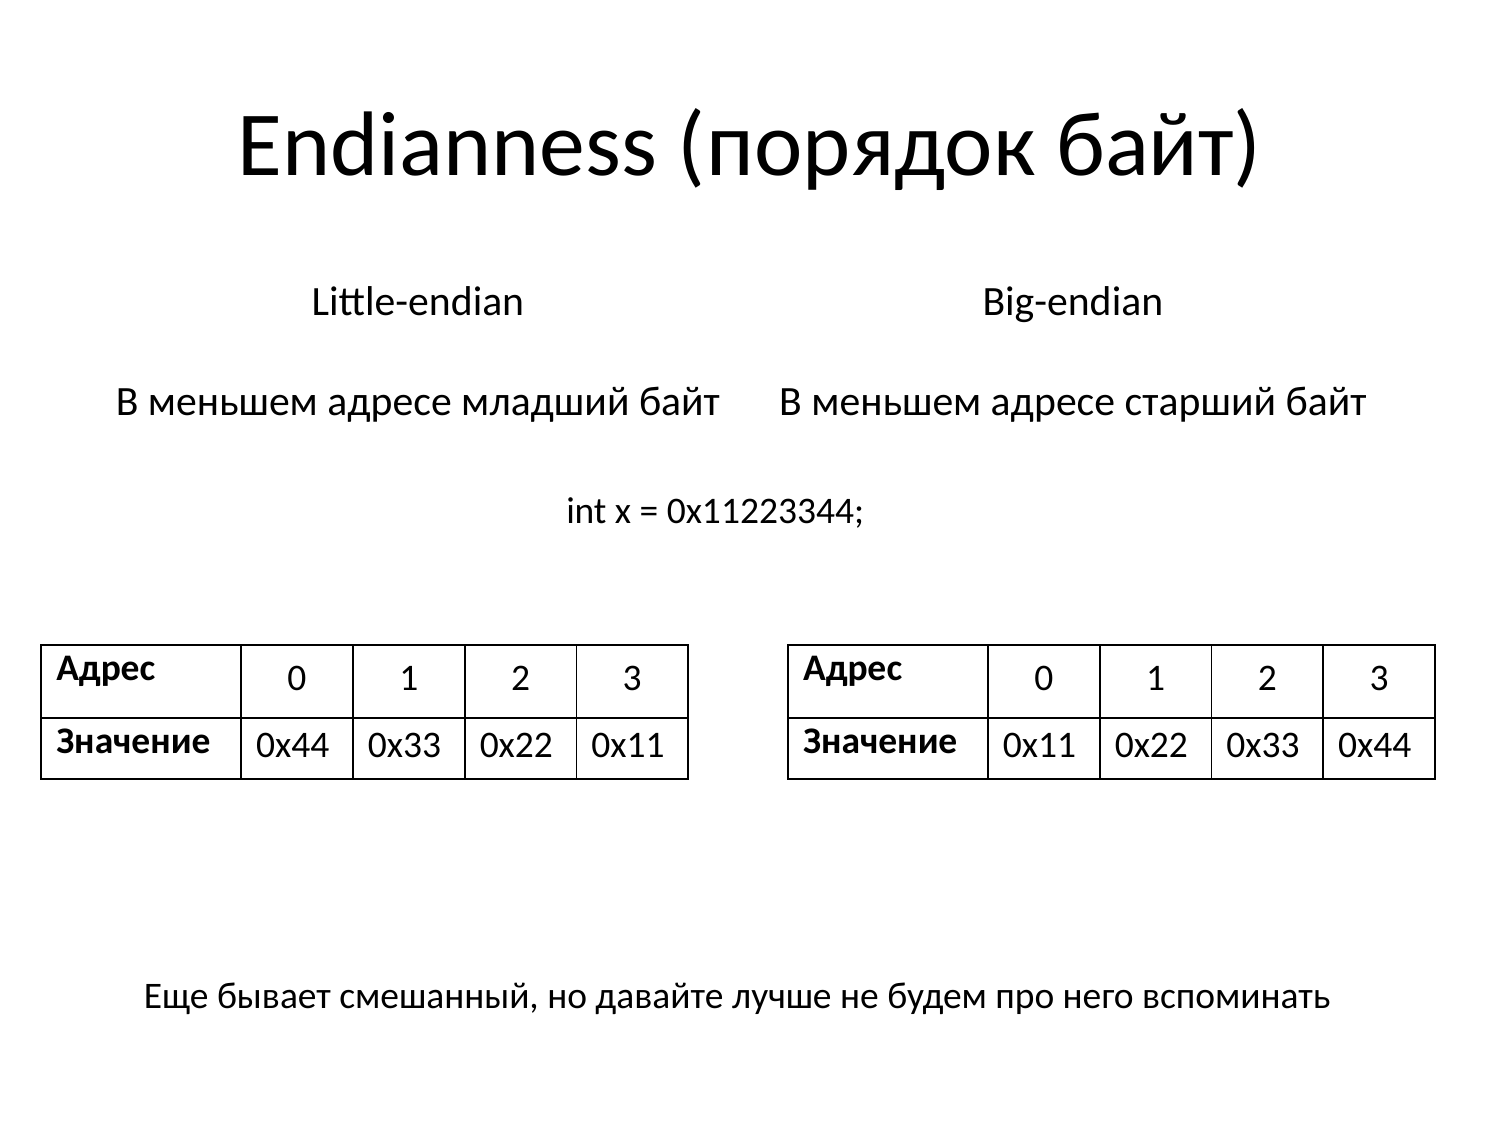

# Endianness (порядок байт)
Little-endian

В меньшем адресе младший байт
Big-endian

В меньшем адресе старший байт
int x = 0x11223344;
| Адрес | 0 | 1 | 2 | 3 |
| --- | --- | --- | --- | --- |
| Значение | 0x44 | 0x33 | 0x22 | 0x11 |
| Адрес | 0 | 1 | 2 | 3 |
| --- | --- | --- | --- | --- |
| Значение | 0x11 | 0x22 | 0x33 | 0x44 |
Еще бывает смешанный, но давайте лучше не будем про него вспоминать